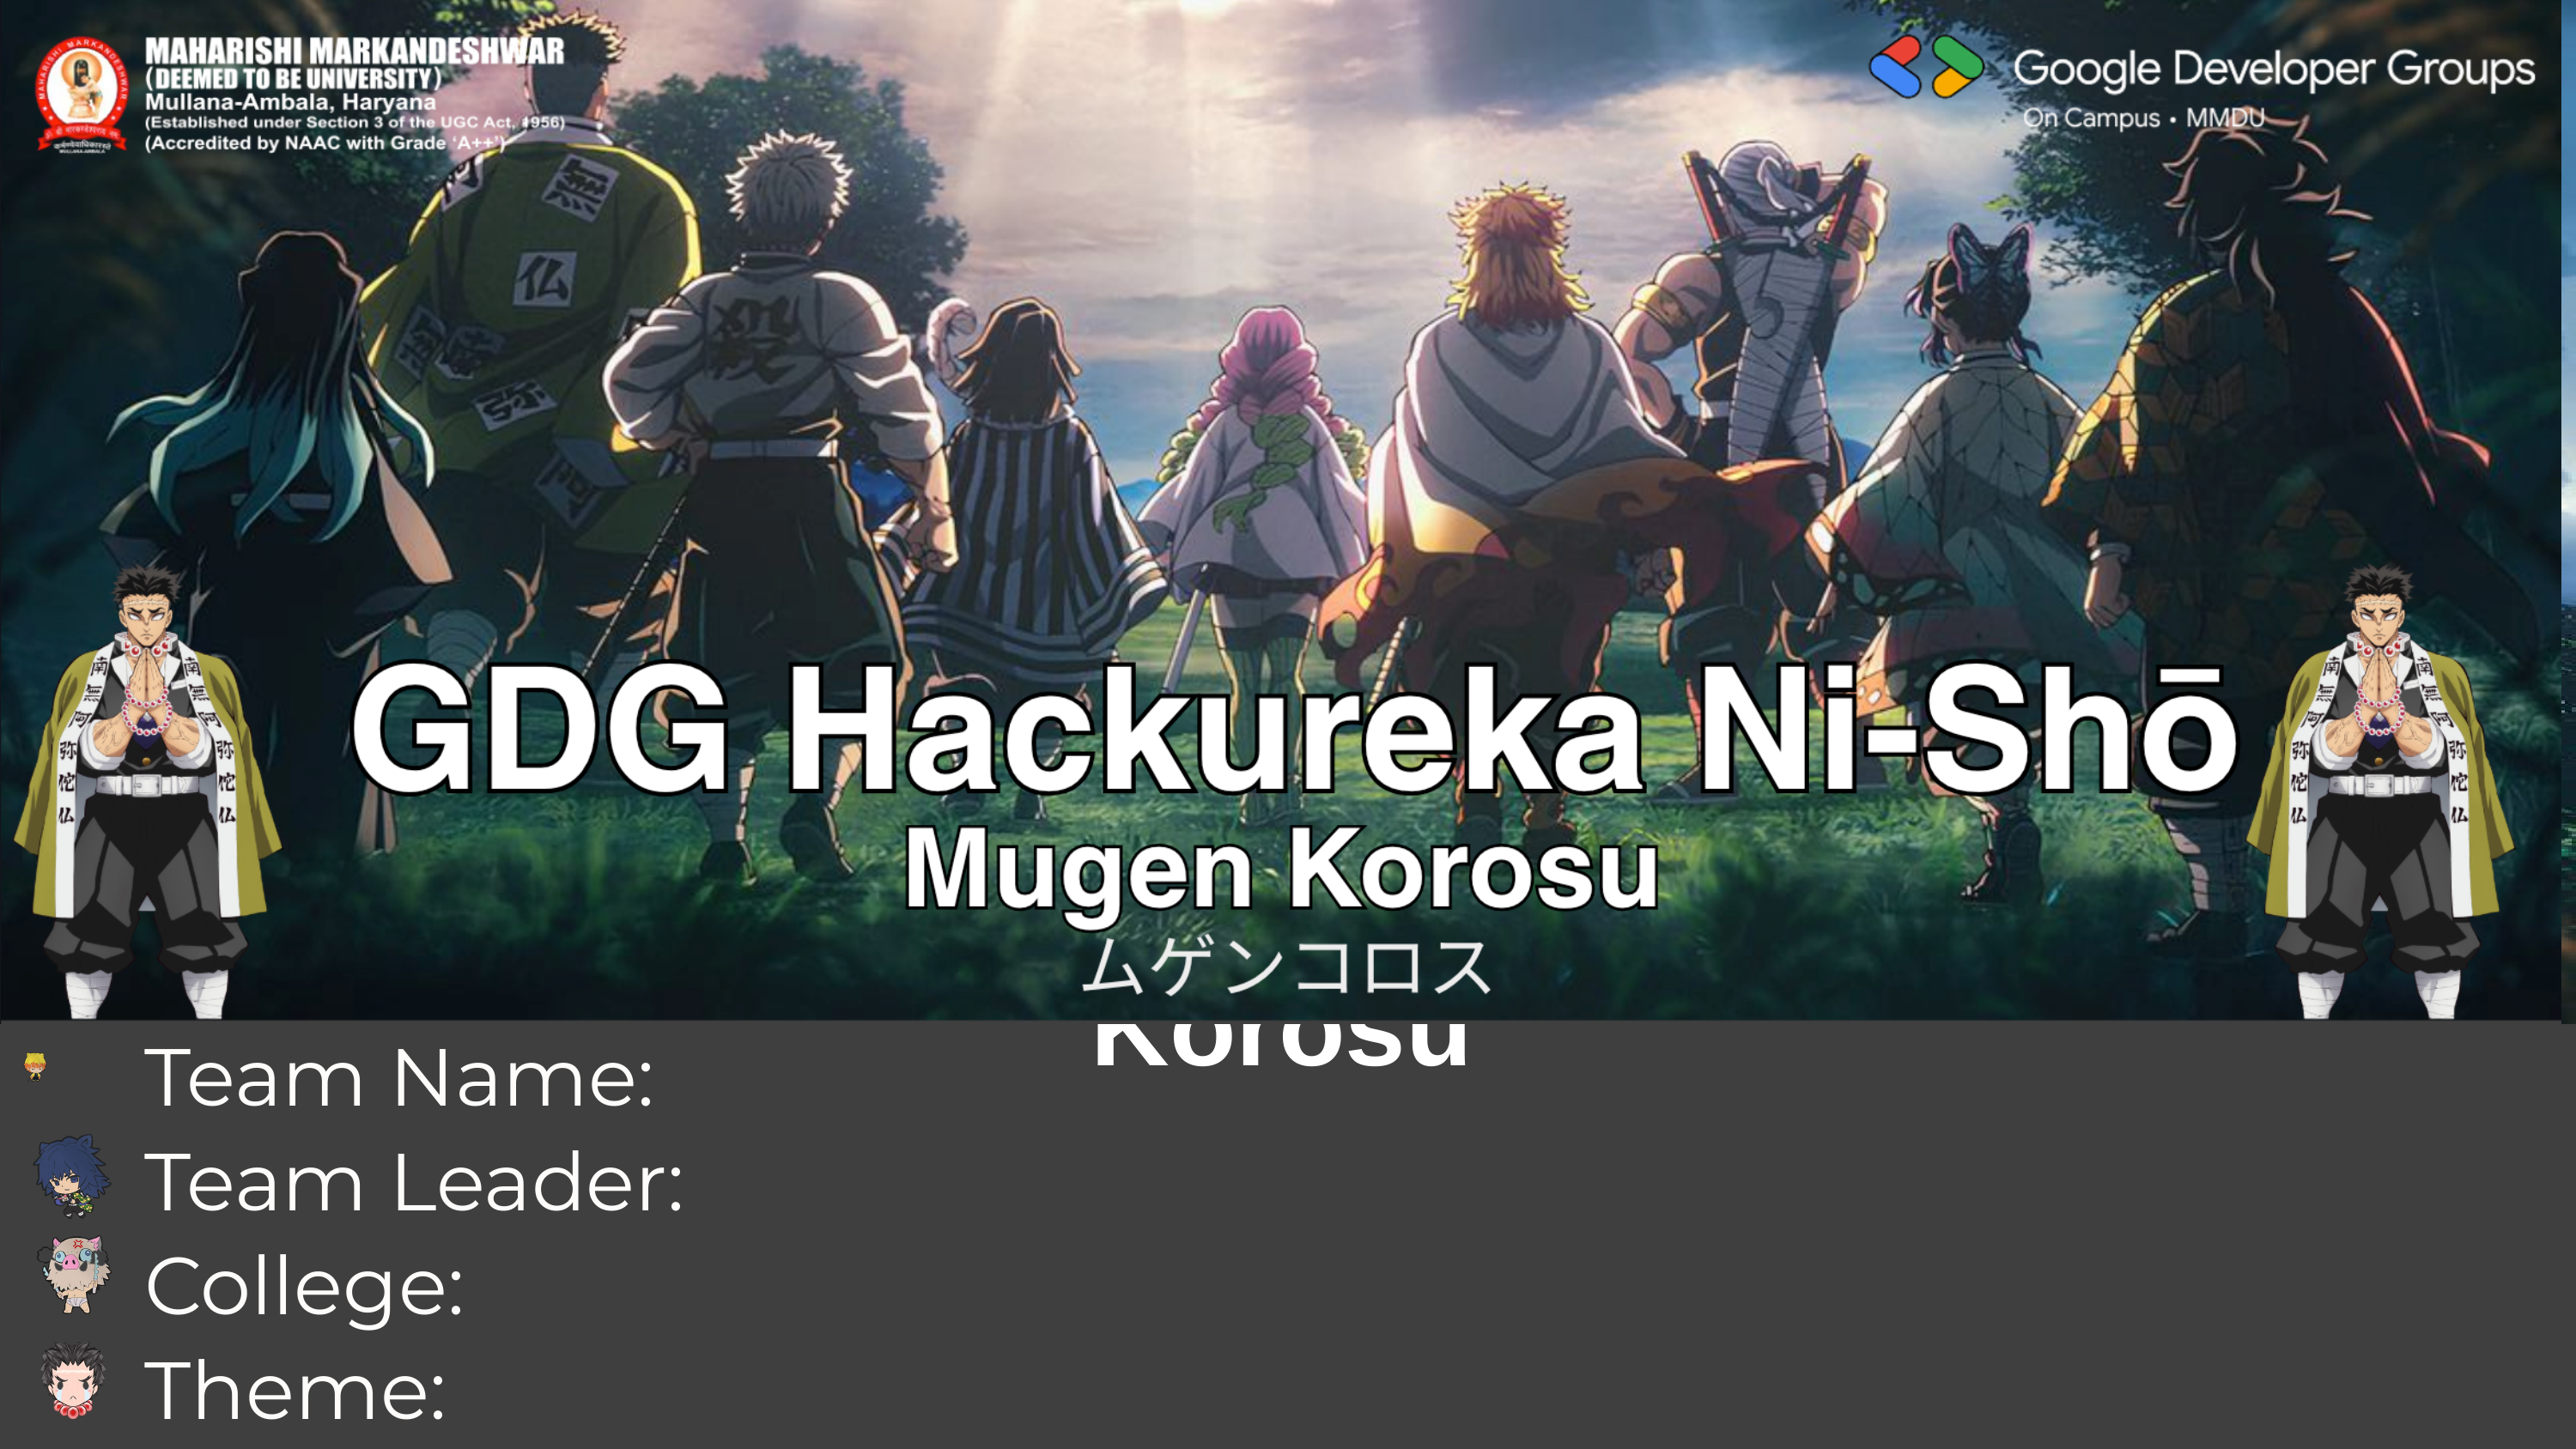

GDG Hackureka Ni-Shō
Mugen Korosu

Team Name:
Team Leader:
College:
Theme: